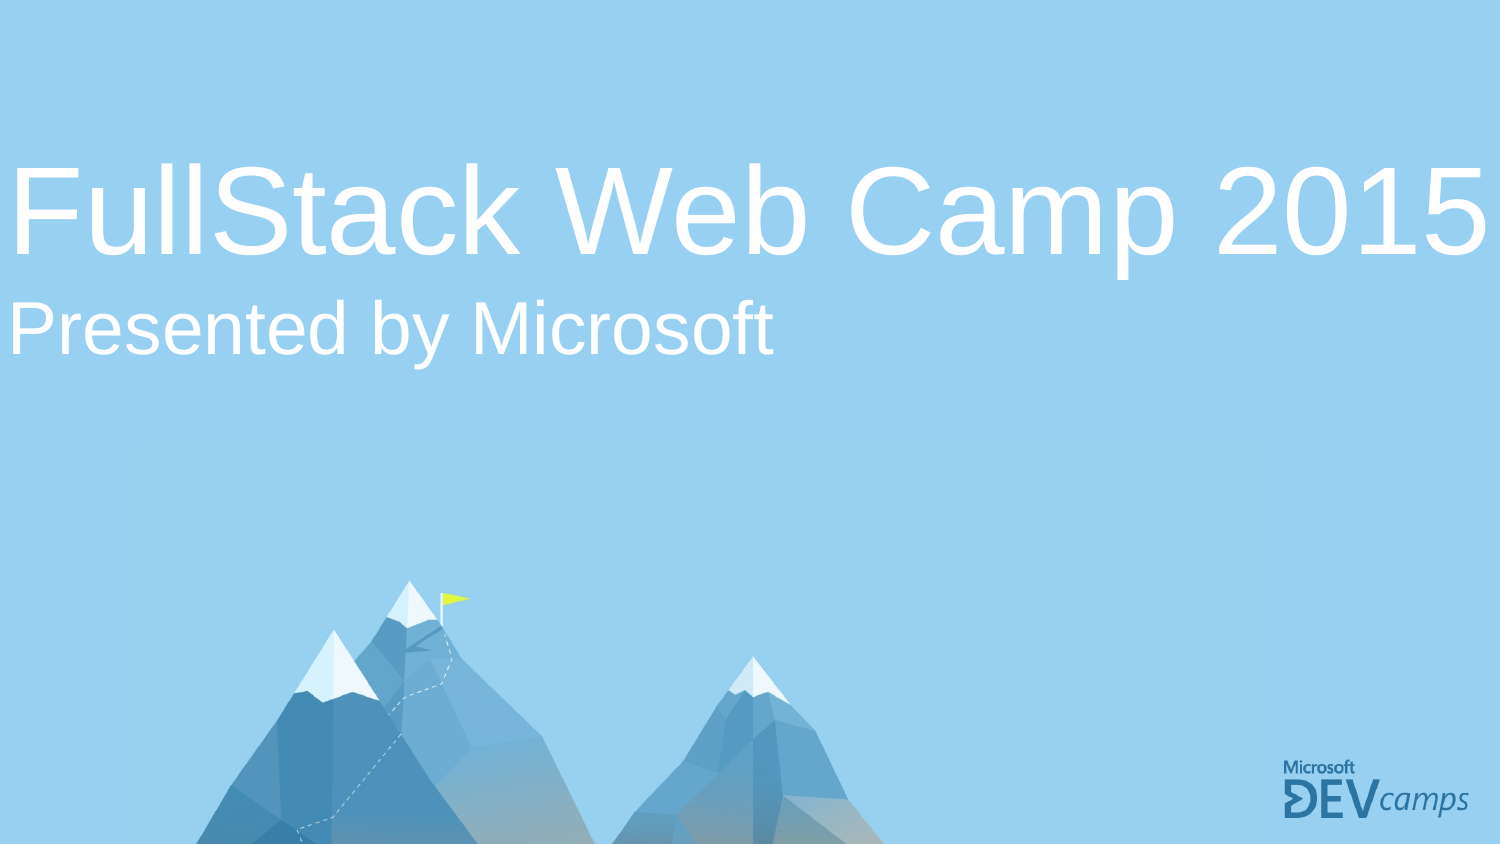

FullStack Web Camp 2015
Presented by Microsoft